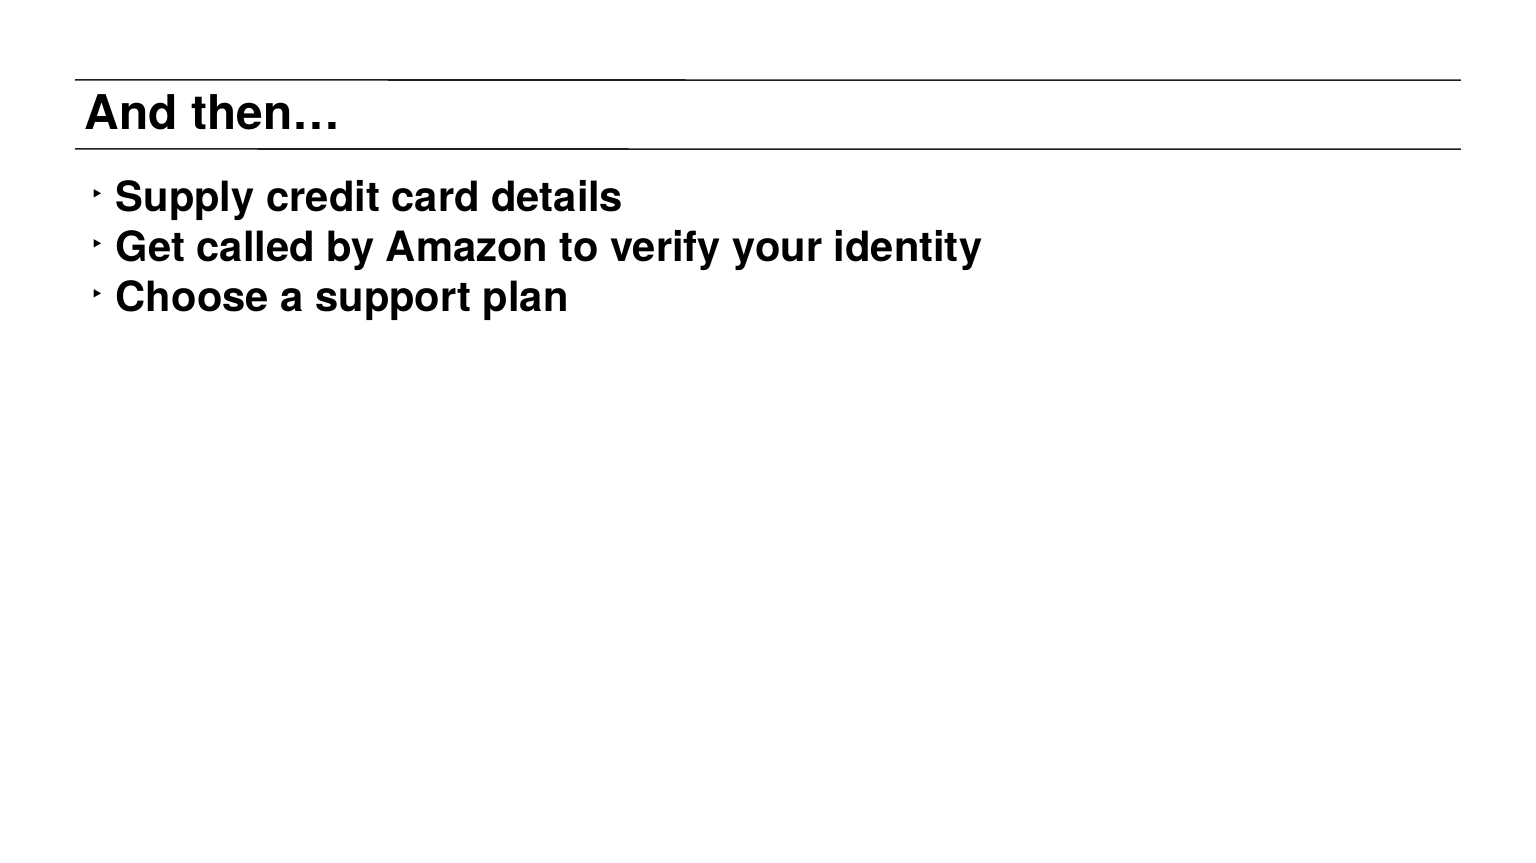

# And then…
Supply credit card details
Get called by Amazon to verify your identity
Choose a support plan